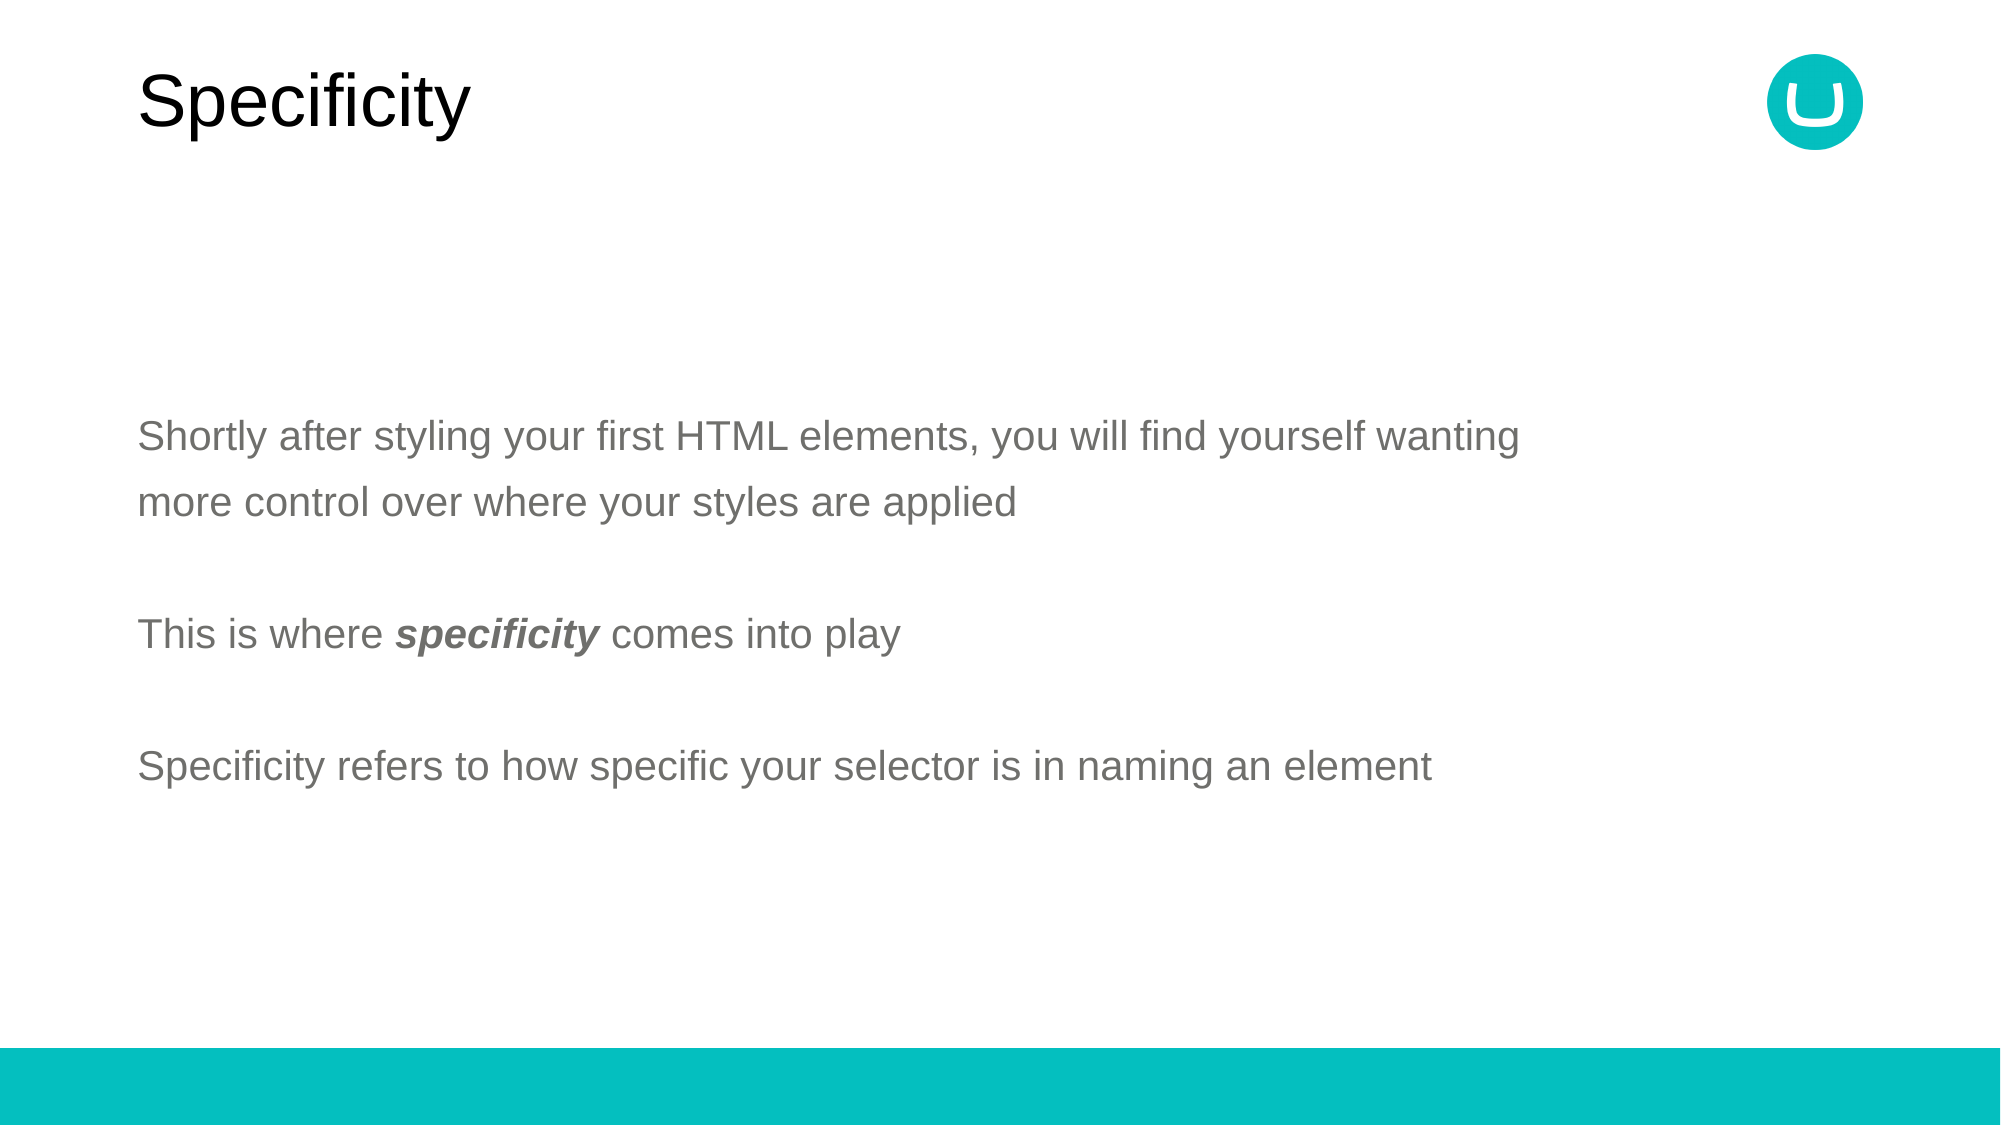

# Specificity
Shortly after styling your first HTML elements, you will find yourself wanting
more control over where your styles are applied

This is where specificity comes into play

Specificity refers to how specific your selector is in naming an element